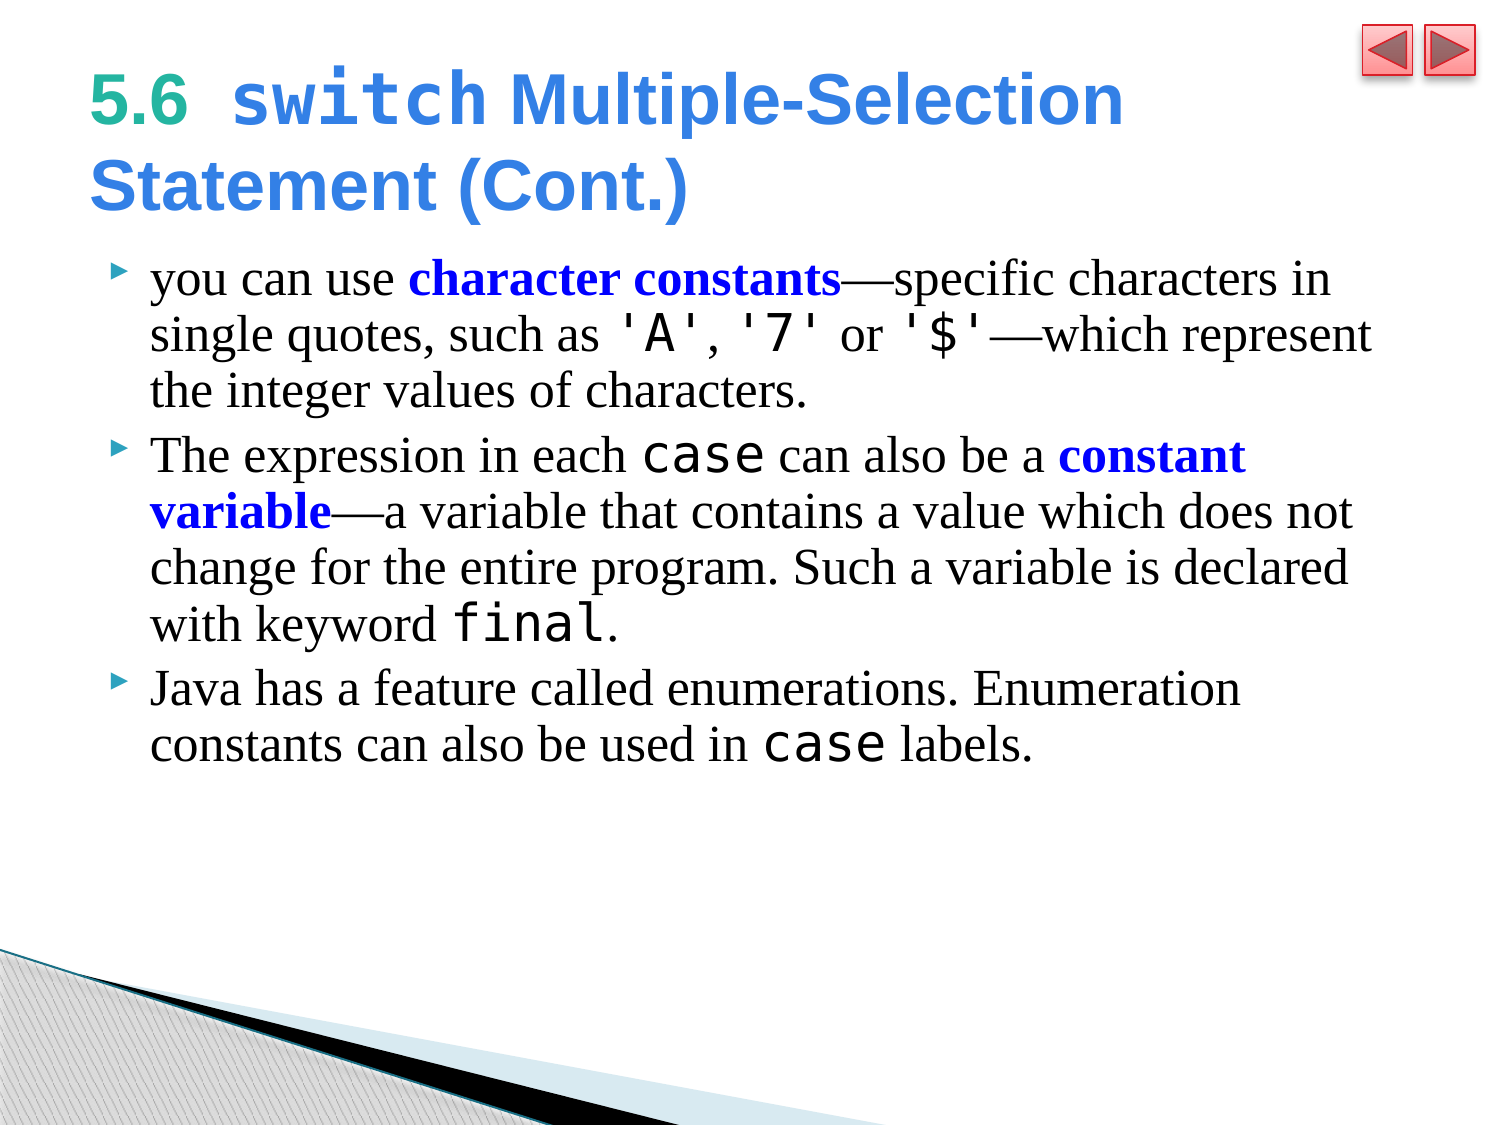

# 5.6  switch Multiple-Selection Statement (Cont.)
you can use character constants—specific characters in single quotes, such as 'A', '7' or '$'—which represent the integer values of characters.
The expression in each case can also be a constant variable—a variable that contains a value which does not change for the entire program. Such a variable is declared with keyword final.
Java has a feature called enumerations. Enumeration constants can also be used in case labels.